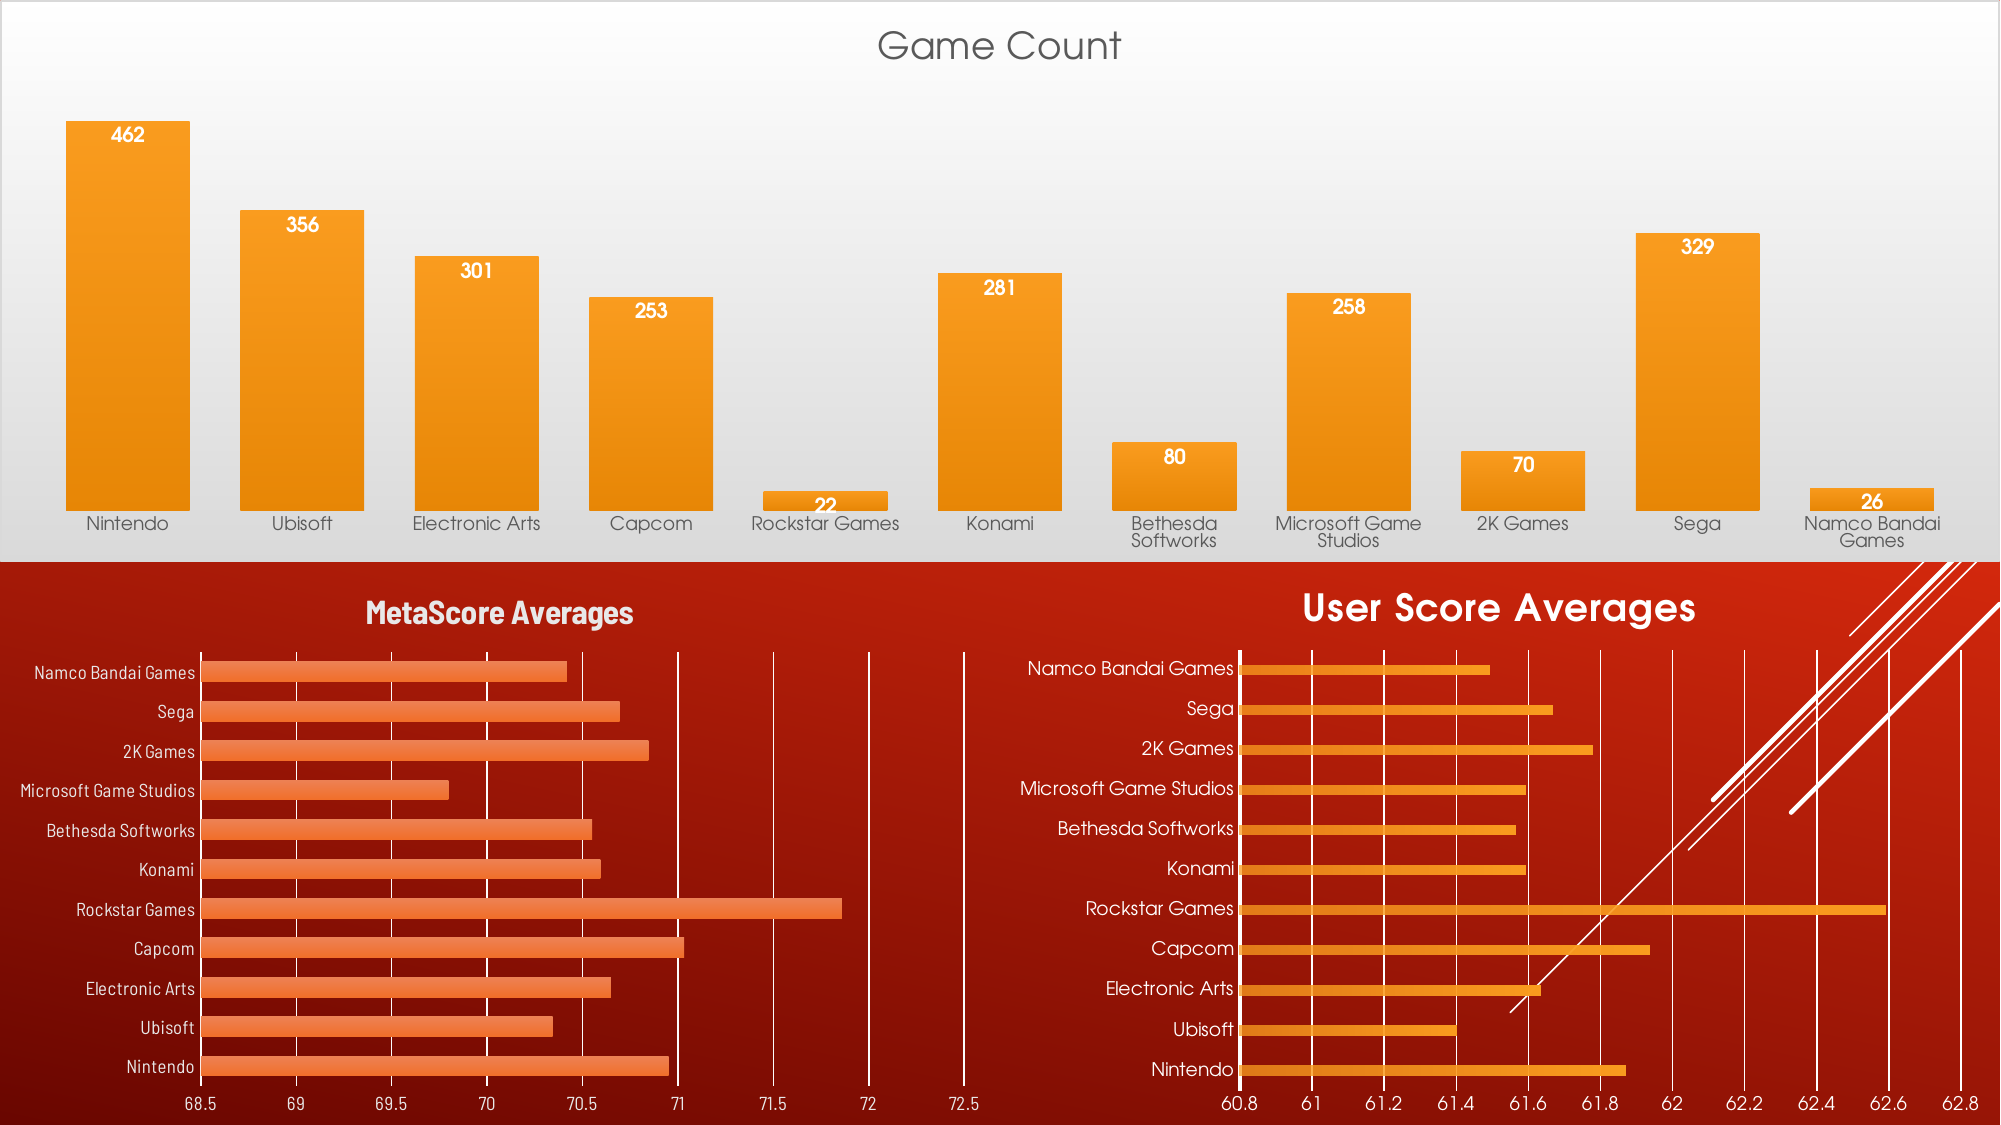

### Chart:

| Category | Game Count |
|---|---|
| Nintendo | 462.0 |
| Ubisoft | 356.0 |
| Electronic Arts | 301.0 |
| Capcom | 253.0 |
| Rockstar Games | 22.0 |
| Konami | 281.0 |
| Bethesda Softworks | 80.0 |
| Microsoft Game Studios | 258.0 |
| 2K Games | 70.0 |
| Sega | 329.0 |
| Namco Bandai Games | 26.0 |

### Chart:

| Category | MetaScore Averages |
|---|---|
| Nintendo | 70.95172725901342 |
| Ubisoft | 70.34377106899393 |
| Electronic Arts | 70.64829396325459 |
| Capcom | 71.03183846328368 |
| Rockstar Games | 71.85876673933355 |
| Konami | 70.59353677738622 |
| Bethesda Softworks | 70.55041545025826 |
| Microsoft Game Studios | 69.7966062115669 |
| 2K Games | 70.84561482820976 |
| Sega | 70.6940735183796 |
| Namco Bandai Games | 70.41749162634909 |

### Chart:

| Category | User Score Averages |
|---|---|
| Nintendo | 61.87017490952955 |
| Ubisoft | 61.401647323099965 |
| Electronic Arts | 61.63421032906079 |
| Capcom | 61.93536926449467 |
| Rockstar Games | 62.590194552529184 |
| Konami | 61.59154612905643 |
| Bethesda Softworks | 61.56483352038907 |
| Microsoft Game Studios | 61.591303048416016 |
| 2K Games | 61.778505799066124 |
| Sega | 61.66579184163167 |
| Namco Bandai Games | 61.49229968008333 |